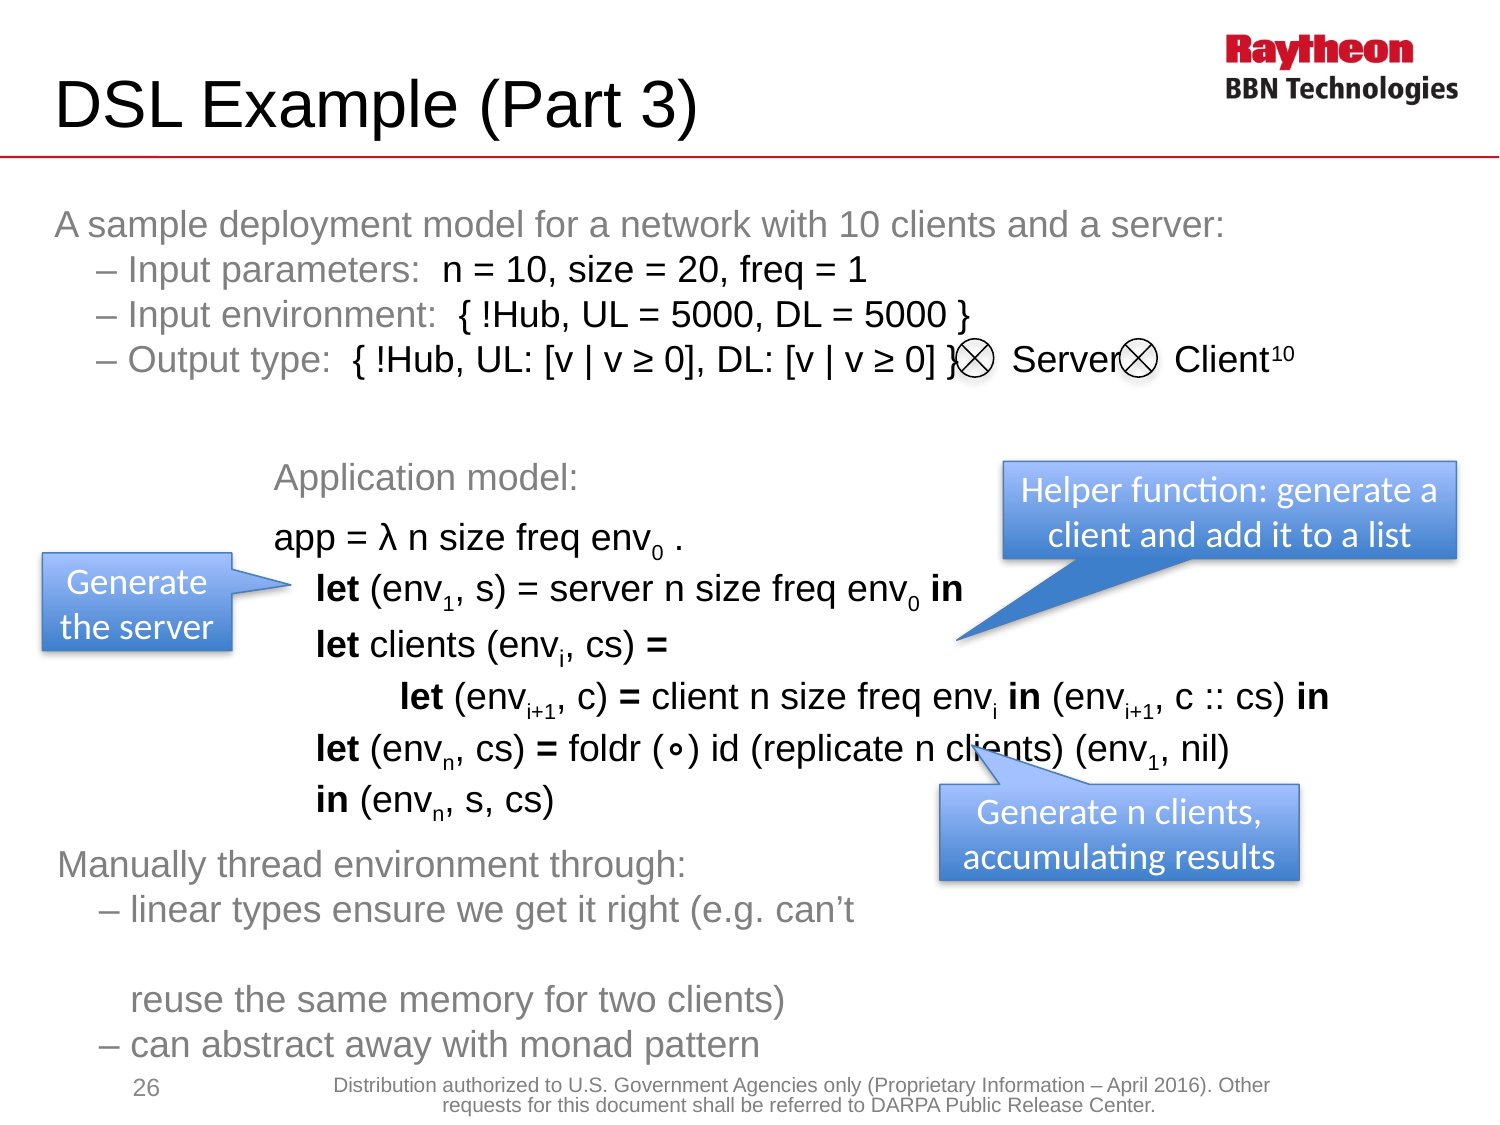

# DSL Example (Part 3)
A sample deployment model for a network with 10 clients and a server:
    – Input parameters:  n = 10, size = 20, freq = 1
    – Input environment:  { !Hub, UL = 5000, DL = 5000 }
    – Output type:  { !Hub, UL: [v | v ≥ 0], DL: [v | v ≥ 0] }     Server     Client10

Application model:
app = λ n size freq env0 .
    let (env1, s) = server n size freq env0 in
    let clients (envi, cs) =
            let (envi+1, c) = client n size freq envi in (envi+1, c :: cs) in
    let (envn, cs) = foldr (∘) id (replicate n clients) (env1, nil)
    in (envn, s, cs)
Helper function: generate a client and add it to a list
Generate
the server
Generate n clients, accumulating results
Manually thread environment through:
    – linear types ensure we get it right (e.g. can’t
       reuse the same memory for two clients)
    – can abstract away with monad pattern
26